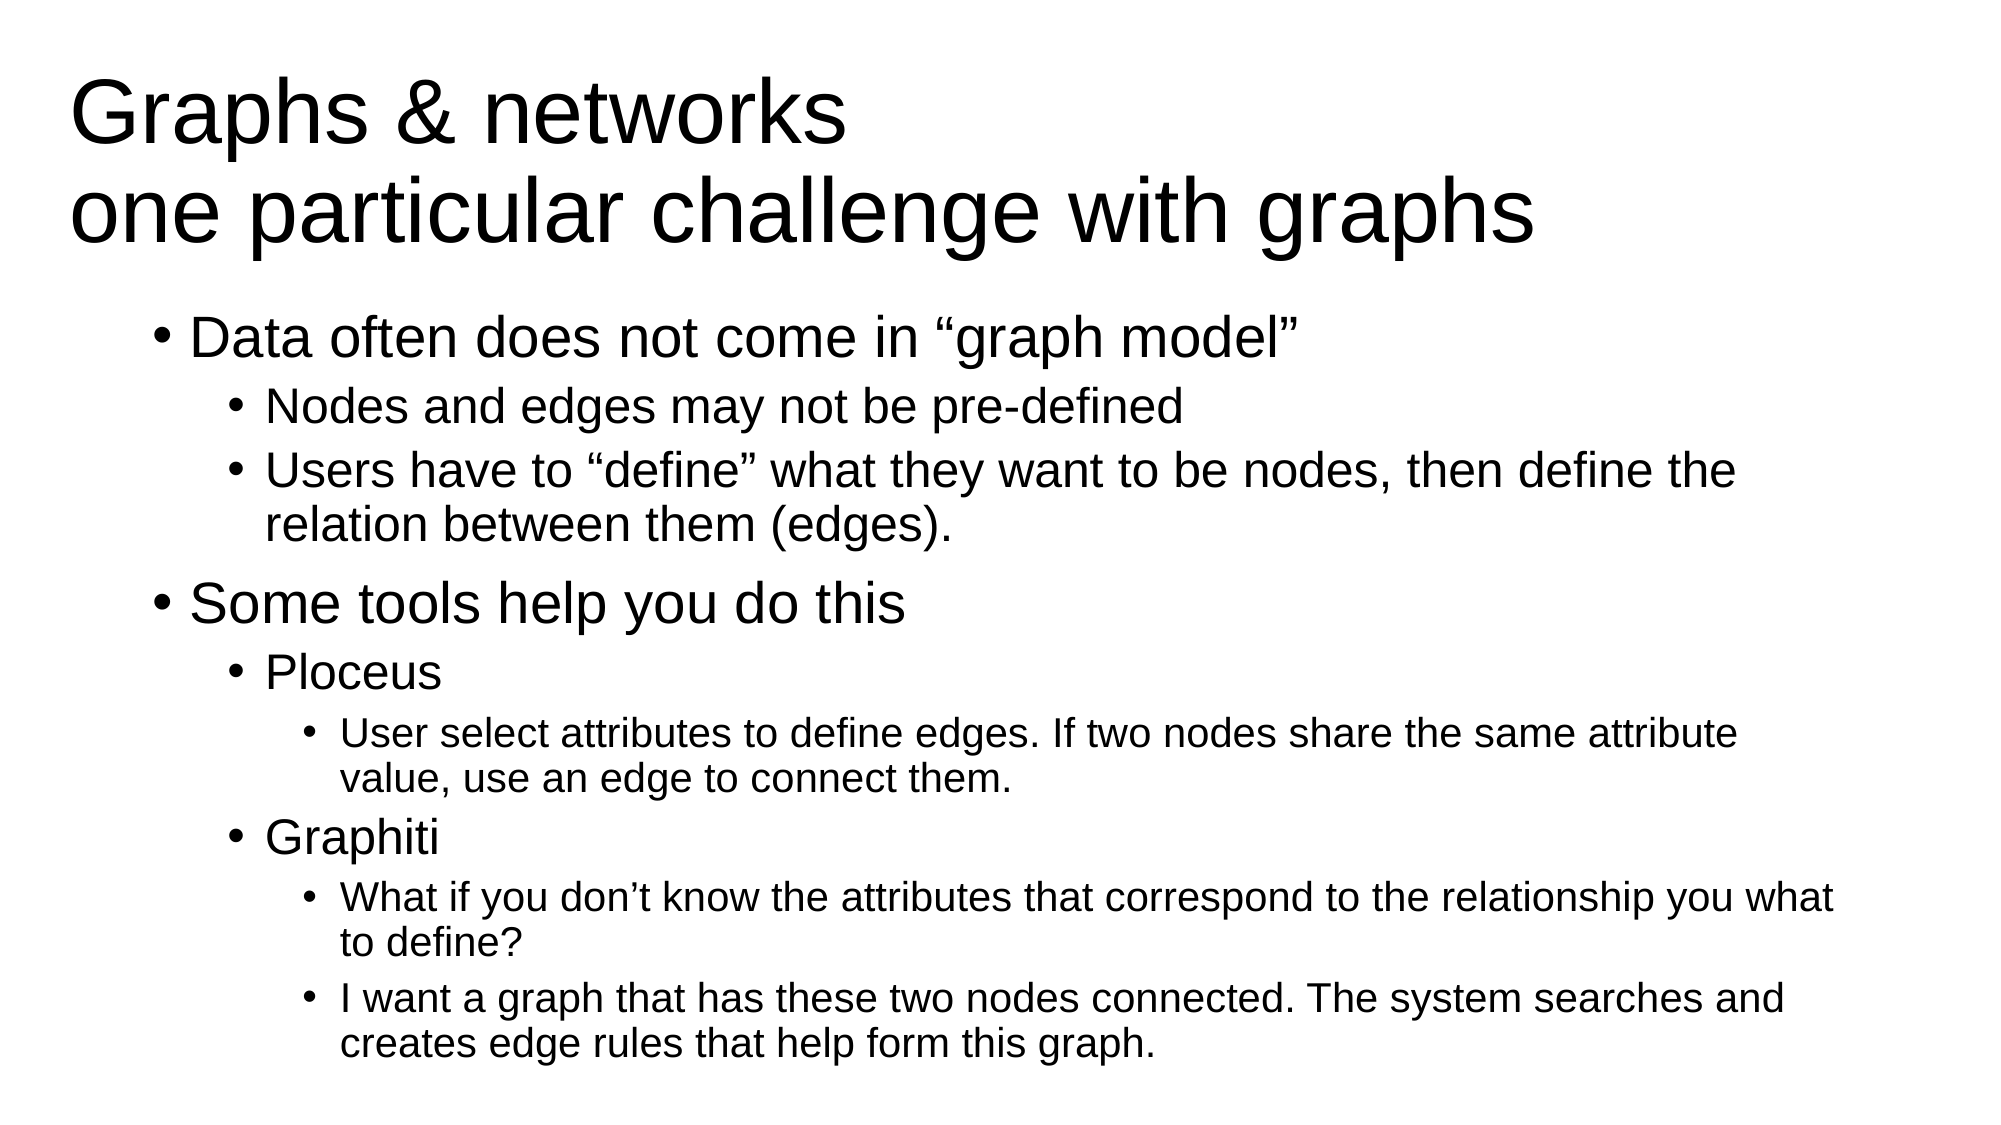

# Graphs & networks one particular challenge with graphs
Data often does not come in “graph model”
Nodes and edges may not be pre-defined
Users have to “define” what they want to be nodes, then define the relation between them (edges).
Some tools help you do this
Ploceus
User select attributes to define edges. If two nodes share the same attribute value, use an edge to connect them.
Graphiti
What if you don’t know the attributes that correspond to the relationship you what to define?
I want a graph that has these two nodes connected. The system searches and creates edge rules that help form this graph.